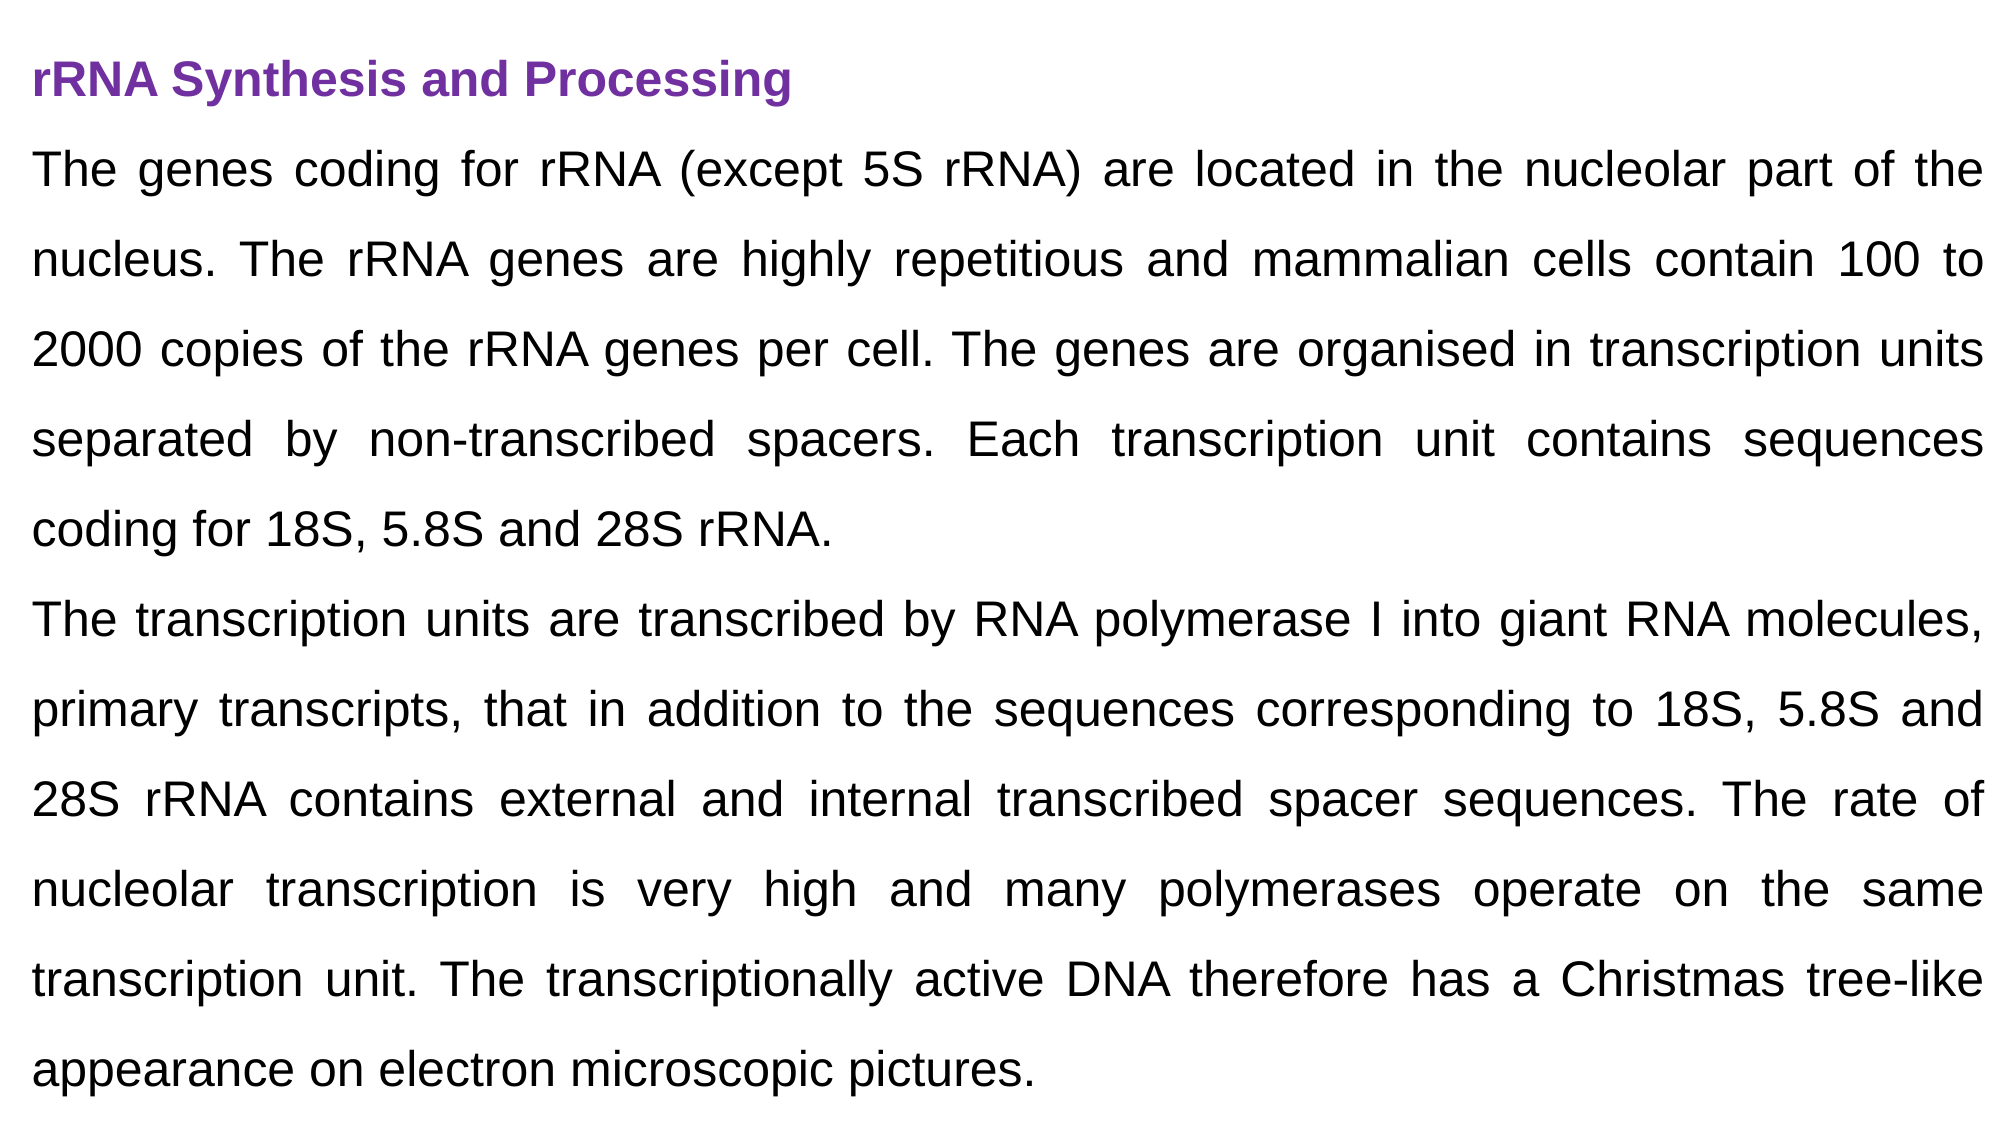

rRNA Synthesis and Processing
The genes coding for rRNA (except 5S rRNA) are located in the nucleolar part of the nucleus. The rRNA genes are highly repetitious and mammalian cells contain 100 to 2000 copies of the rRNA genes per cell. The genes are organised in transcription units separated by non-transcribed spacers. Each transcription unit contains sequences coding for 18S, 5.8S and 28S rRNA.
The transcription units are transcribed by RNA polymerase I into giant RNA molecules, primary transcripts, that in addition to the sequences corresponding to 18S, 5.8S and 28S rRNA contains external and internal transcribed spacer sequences. The rate of nucleolar transcription is very high and many polymerases operate on the same transcription unit. The transcriptionally active DNA therefore has a Christmas tree-like appearance on electron microscopic pictures.